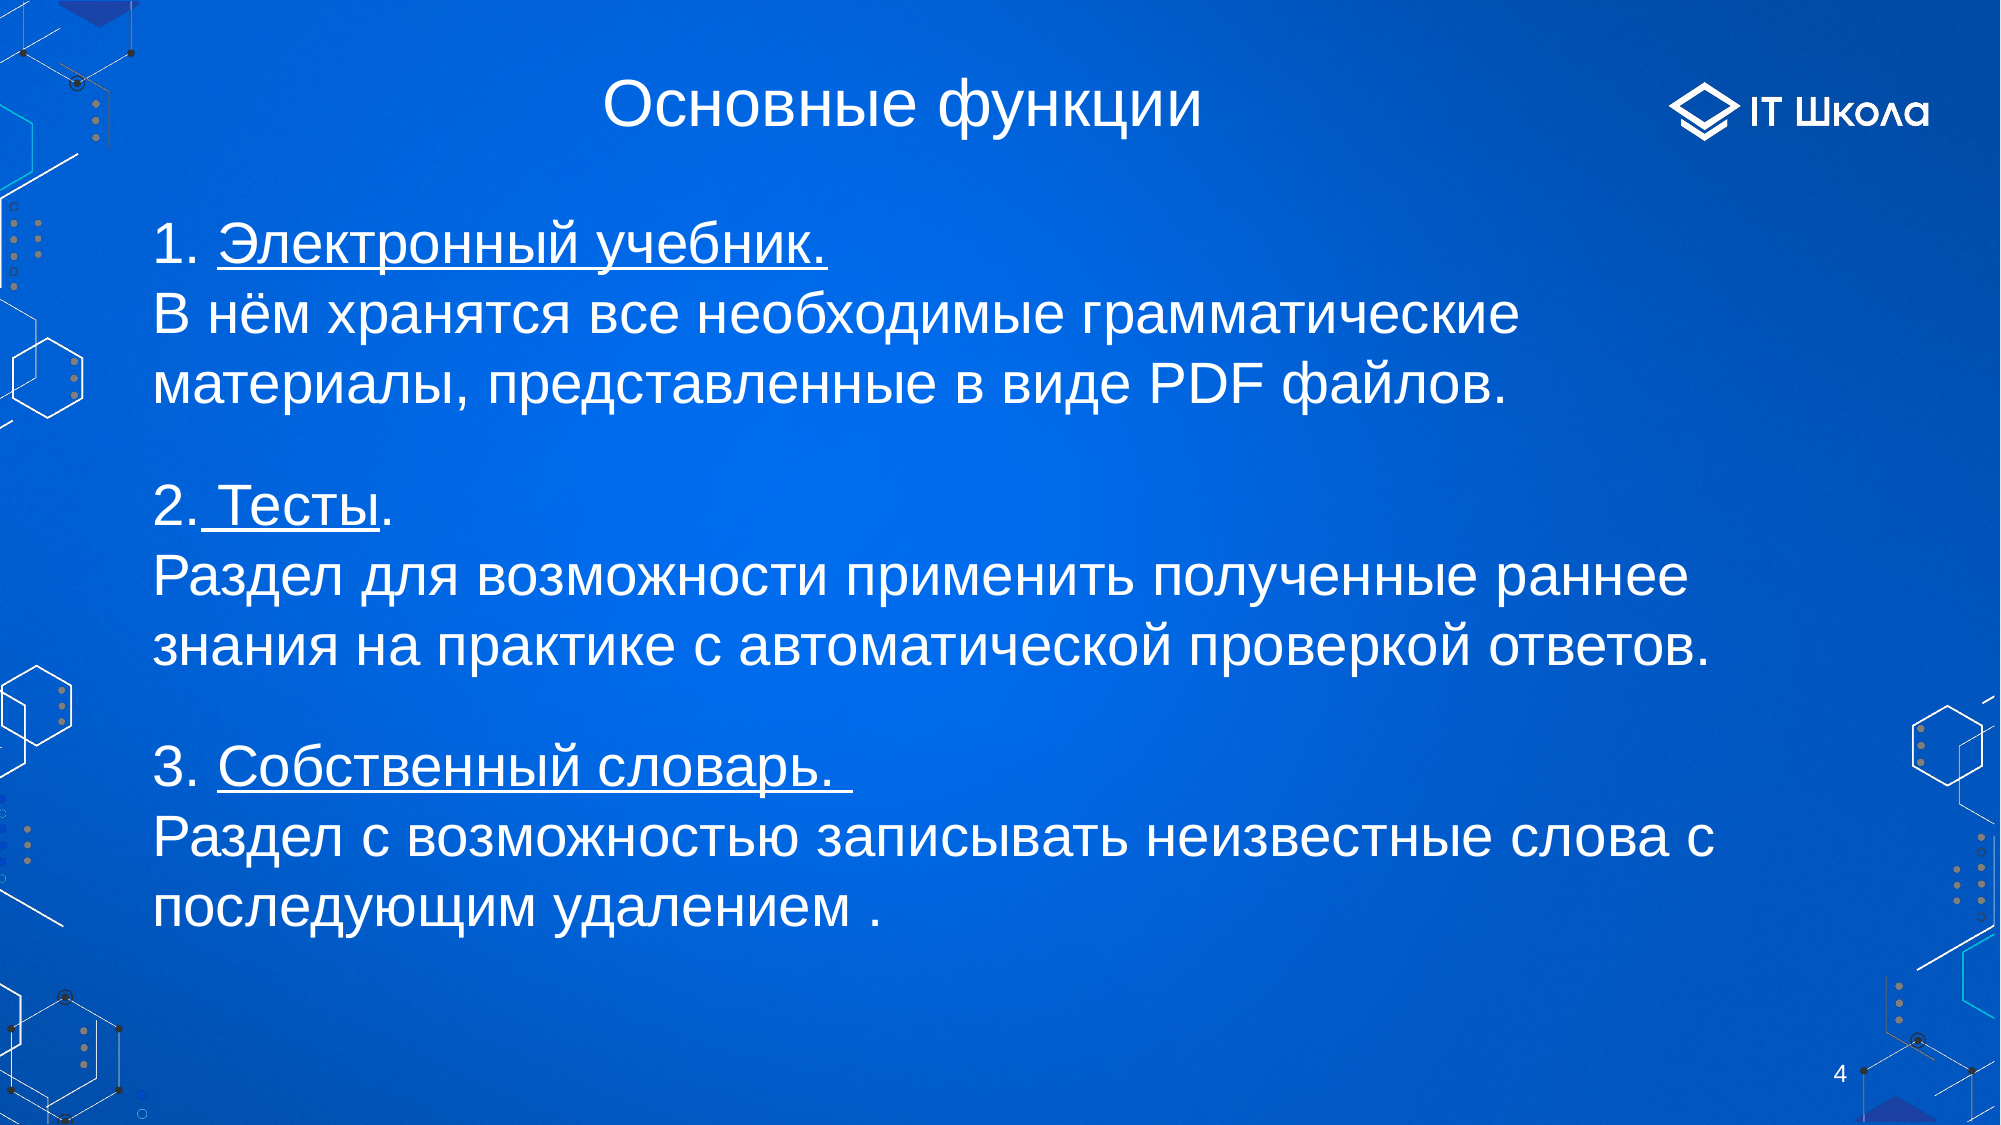

# Основные функции
1. Электронный учебник.
В нём хранятся все необходимые грамматические материалы, представленные в виде PDF файлов.
2. Тесты.
Раздел для возможности применить полученные раннее знания на практике с автоматической проверкой ответов.
3. Собственный словарь.
Раздел с возможностью записывать неизвестные слова с последующим удалением .

4